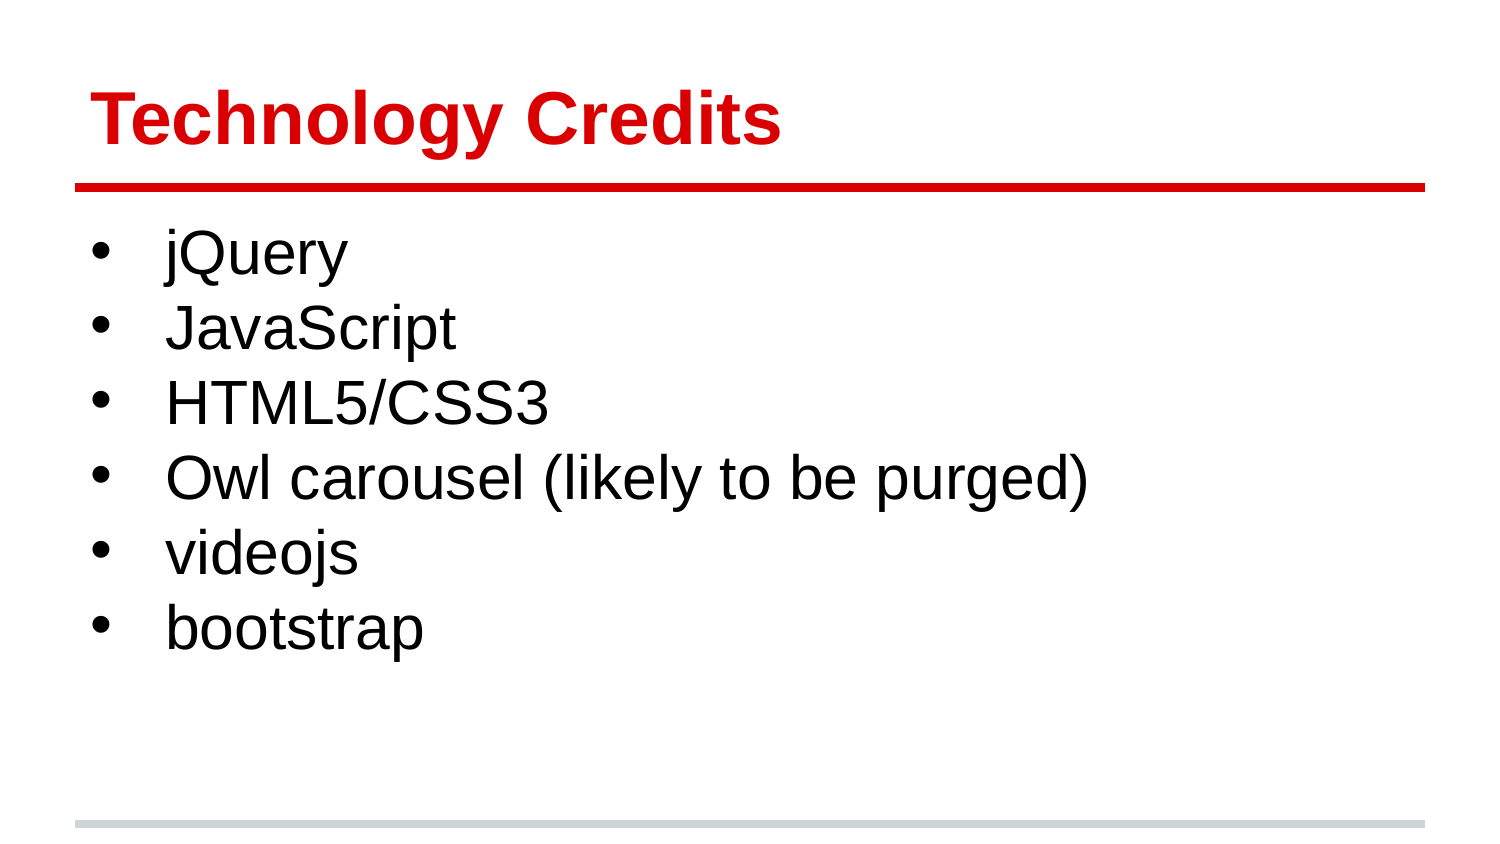

# Technology Credits
jQuery
JavaScript
HTML5/CSS3
Owl carousel (likely to be purged)
videojs
bootstrap